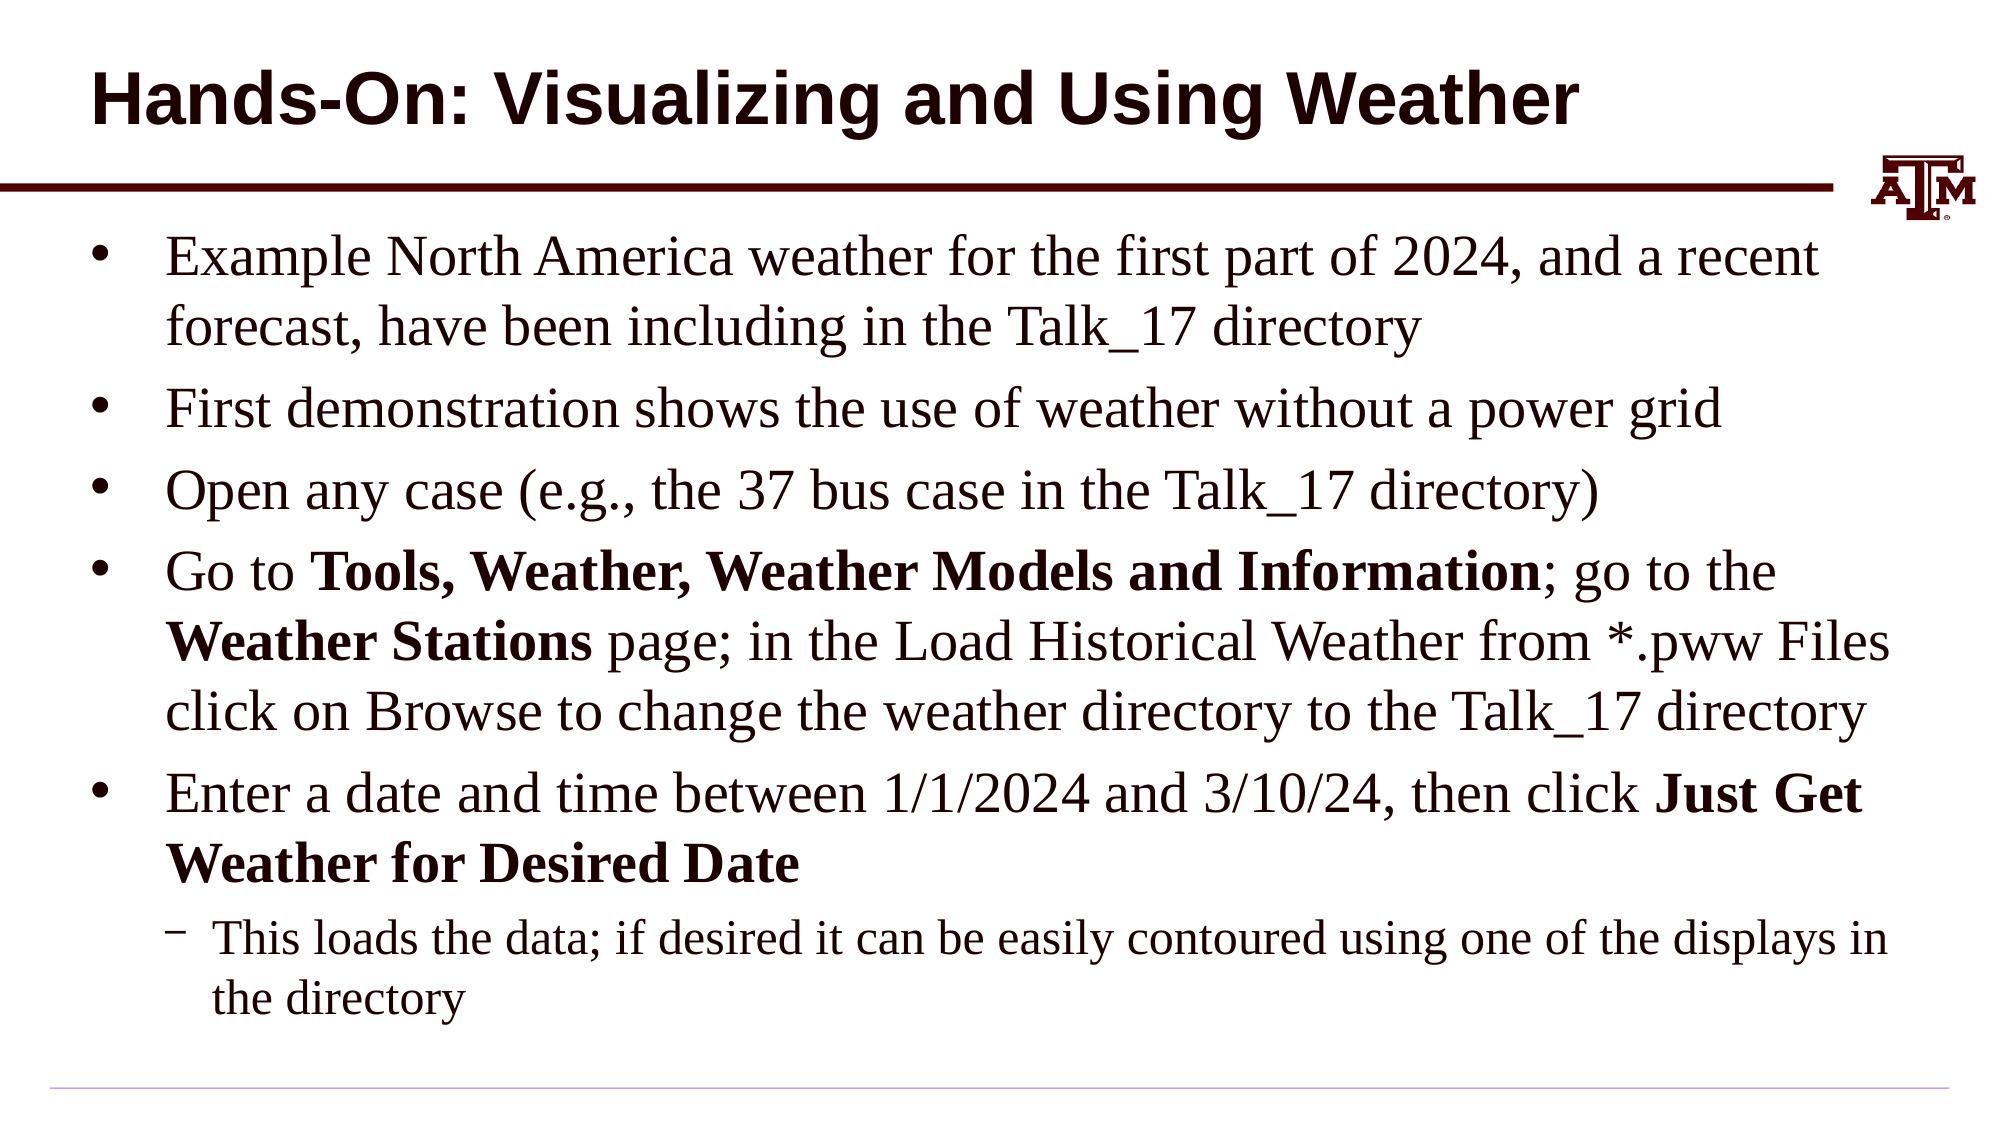

# Hands-On: Visualizing and Using Weather
Example North America weather for the first part of 2024, and a recent forecast, have been including in the Talk_17 directory
First demonstration shows the use of weather without a power grid
Open any case (e.g., the 37 bus case in the Talk_17 directory)
Go to Tools, Weather, Weather Models and Information; go to the Weather Stations page; in the Load Historical Weather from *.pww Files click on Browse to change the weather directory to the Talk_17 directory
Enter a date and time between 1/1/2024 and 3/10/24, then click Just Get Weather for Desired Date
This loads the data; if desired it can be easily contoured using one of the displays in the directory